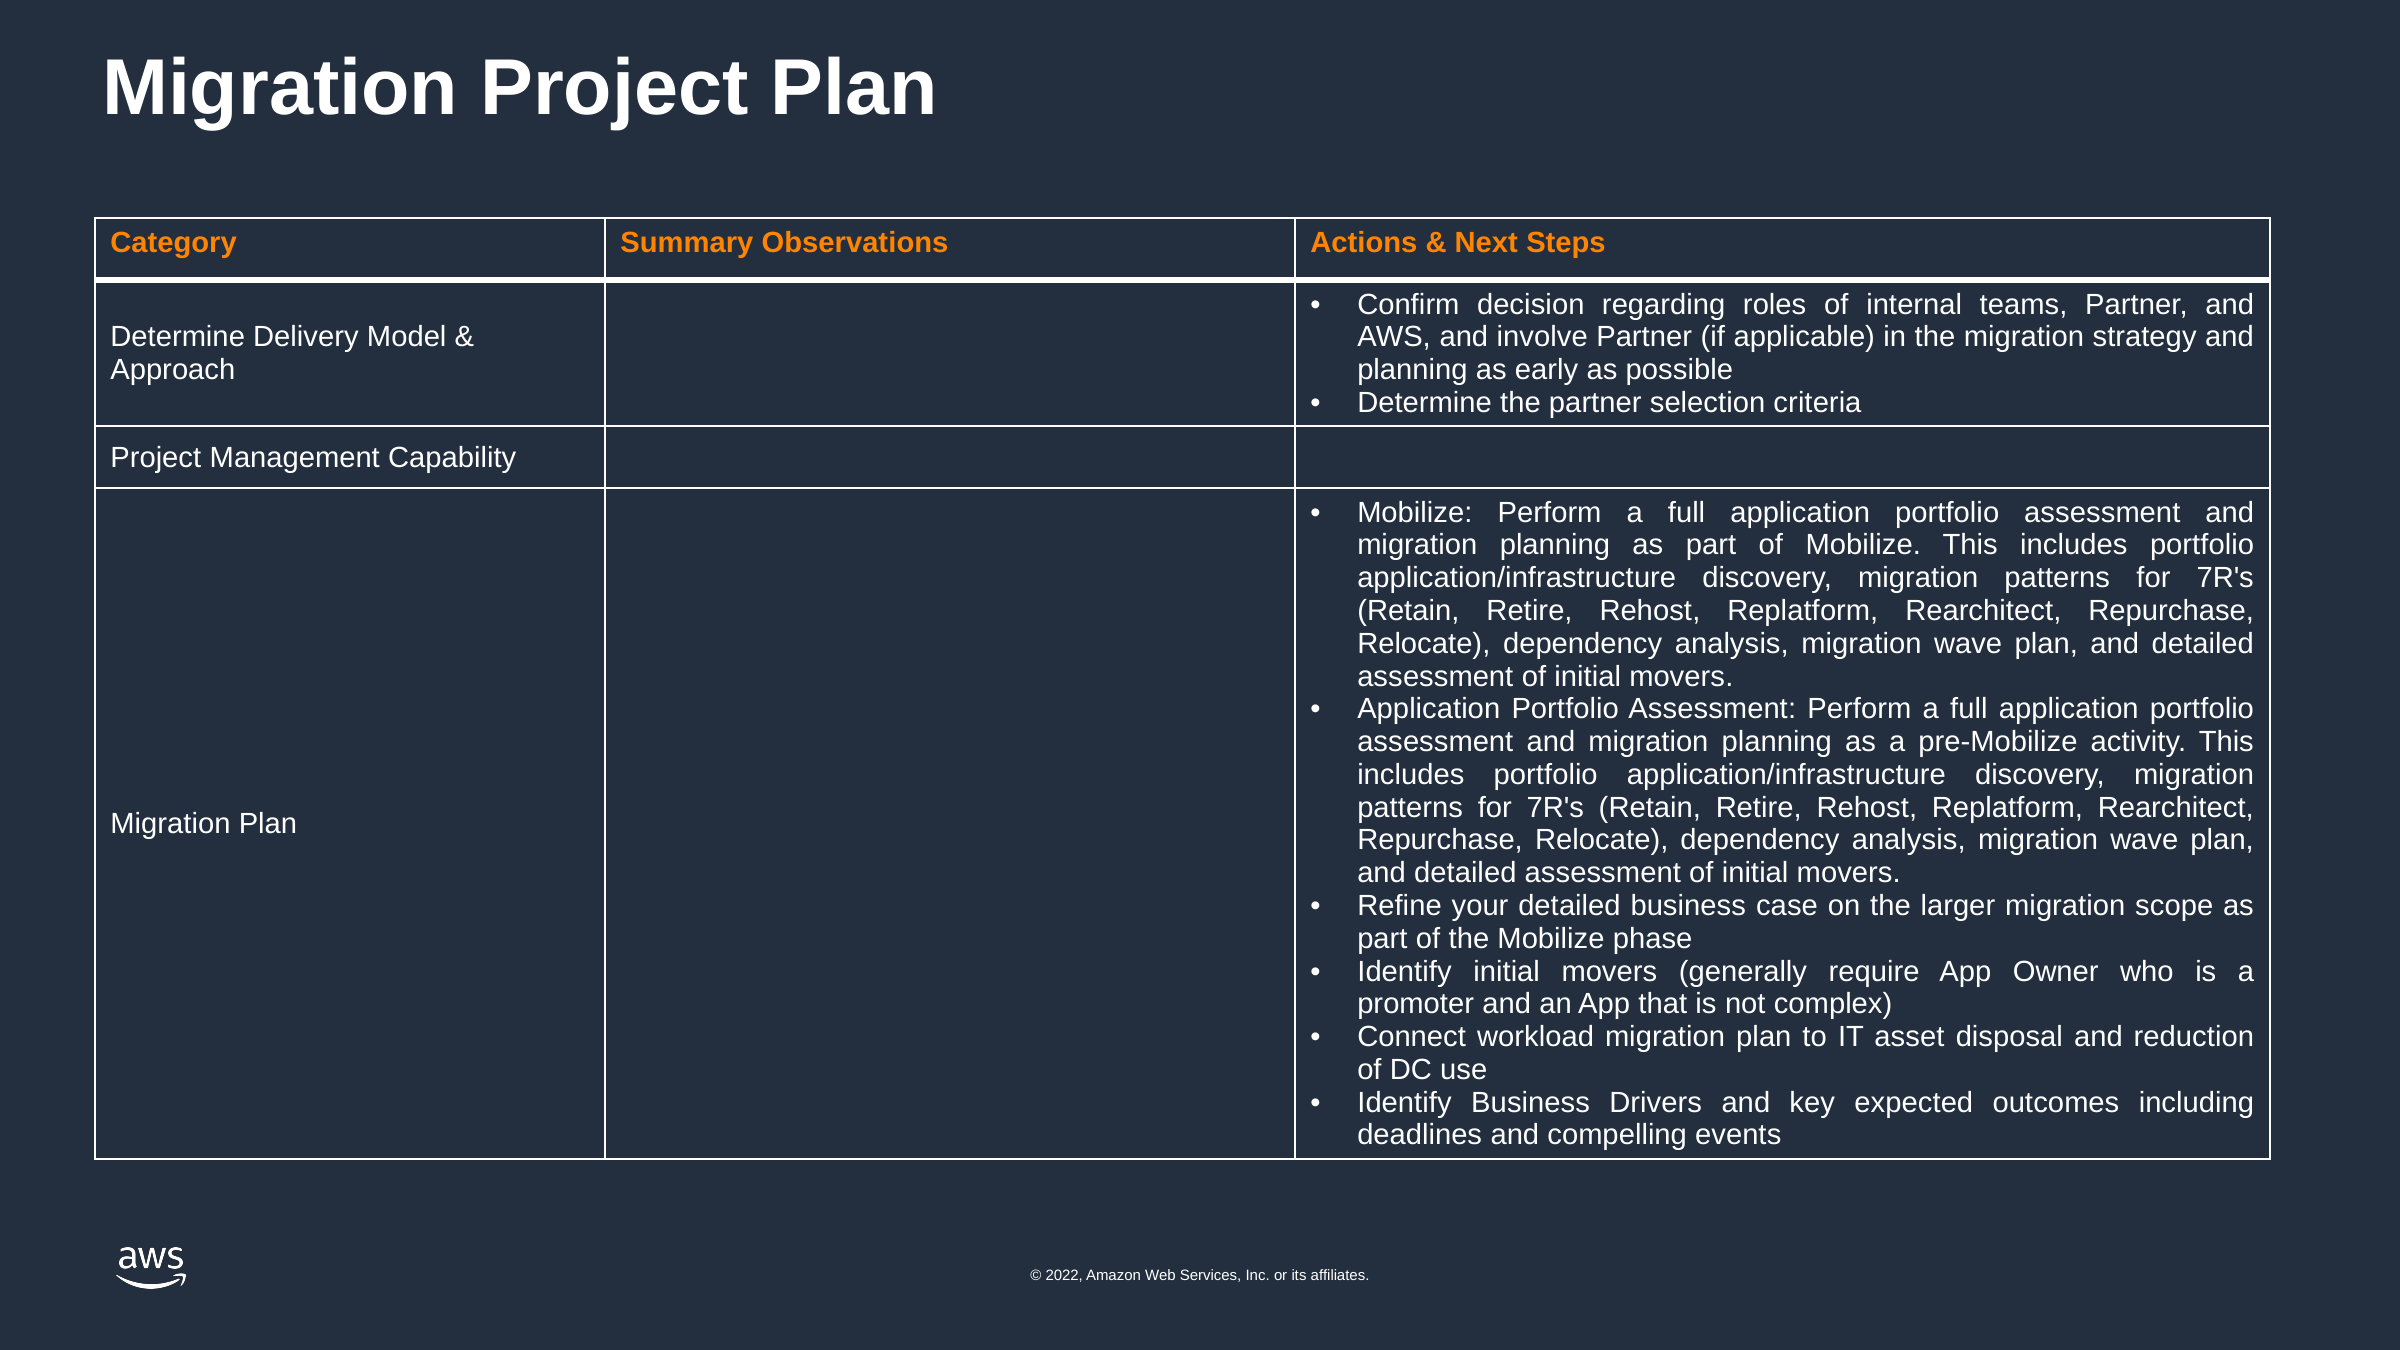

Migration Project Plan
| Category | Summary Observations | Actions & Next Steps |
| --- | --- | --- |
| Determine Delivery Model & Approach |  | Confirm decision regarding roles of internal teams, Partner, and AWS, and involve Partner (if applicable) in the migration strategy and planning as early as possible Determine the partner selection criteria |
| Project Management Capability |  |  |
| Migration Plan |  | Mobilize: Perform a full application portfolio assessment and migration planning as part of Mobilize. This includes portfolio application/infrastructure discovery, migration patterns for 7R's (Retain, Retire, Rehost, Replatform, Rearchitect, Repurchase, Relocate), dependency analysis, migration wave plan, and detailed assessment of initial movers. Application Portfolio Assessment: Perform a full application portfolio assessment and migration planning as a pre-Mobilize activity. This includes portfolio application/infrastructure discovery, migration patterns for 7R's (Retain, Retire, Rehost, Replatform, Rearchitect, Repurchase, Relocate), dependency analysis, migration wave plan, and detailed assessment of initial movers. Refine your detailed business case on the larger migration scope as part of the Mobilize phase Identify initial movers (generally require App Owner who is a promoter and an App that is not complex) Connect workload migration plan to IT asset disposal and reduction of DC use Identify Business Drivers and key expected outcomes including deadlines and compelling events |